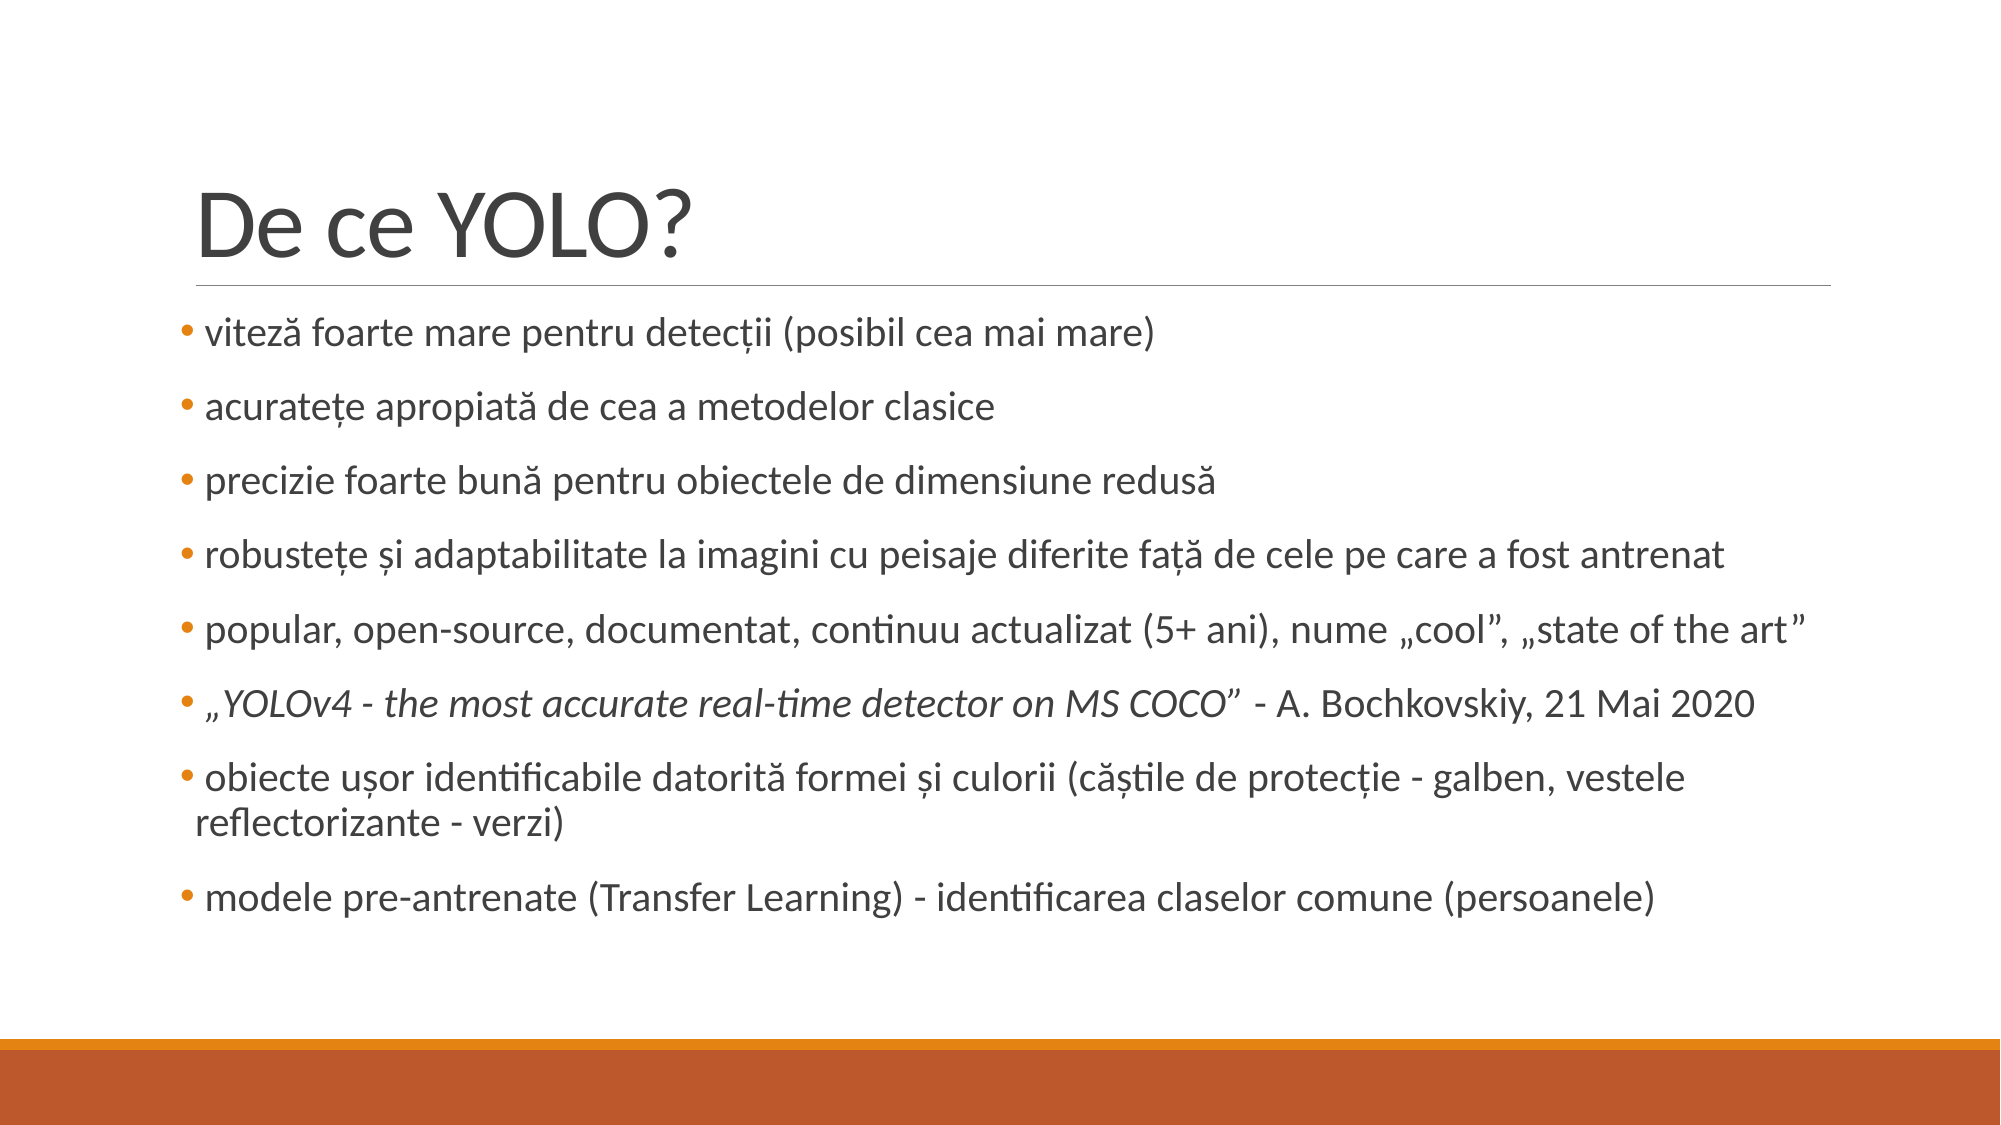

# De ce YOLO?
 viteză foarte mare pentru detecții (posibil cea mai mare)
 acuratețe apropiată de cea a metodelor clasice
 precizie foarte bună pentru obiectele de dimensiune redusă
 robustețe și adaptabilitate la imagini cu peisaje diferite față de cele pe care a fost antrenat
 popular, open-source, documentat, continuu actualizat (5+ ani), nume „cool”, „state of the art”
 „YOLOv4 - the most accurate real-time detector on MS COCO” - A. Bochkovskiy, 21 Mai 2020
 obiecte ușor identificabile datorită formei și culorii (căștile de protecție - galben, vestele reflectorizante - verzi)
 modele pre-antrenate (Transfer Learning) - identificarea claselor comune (persoanele)